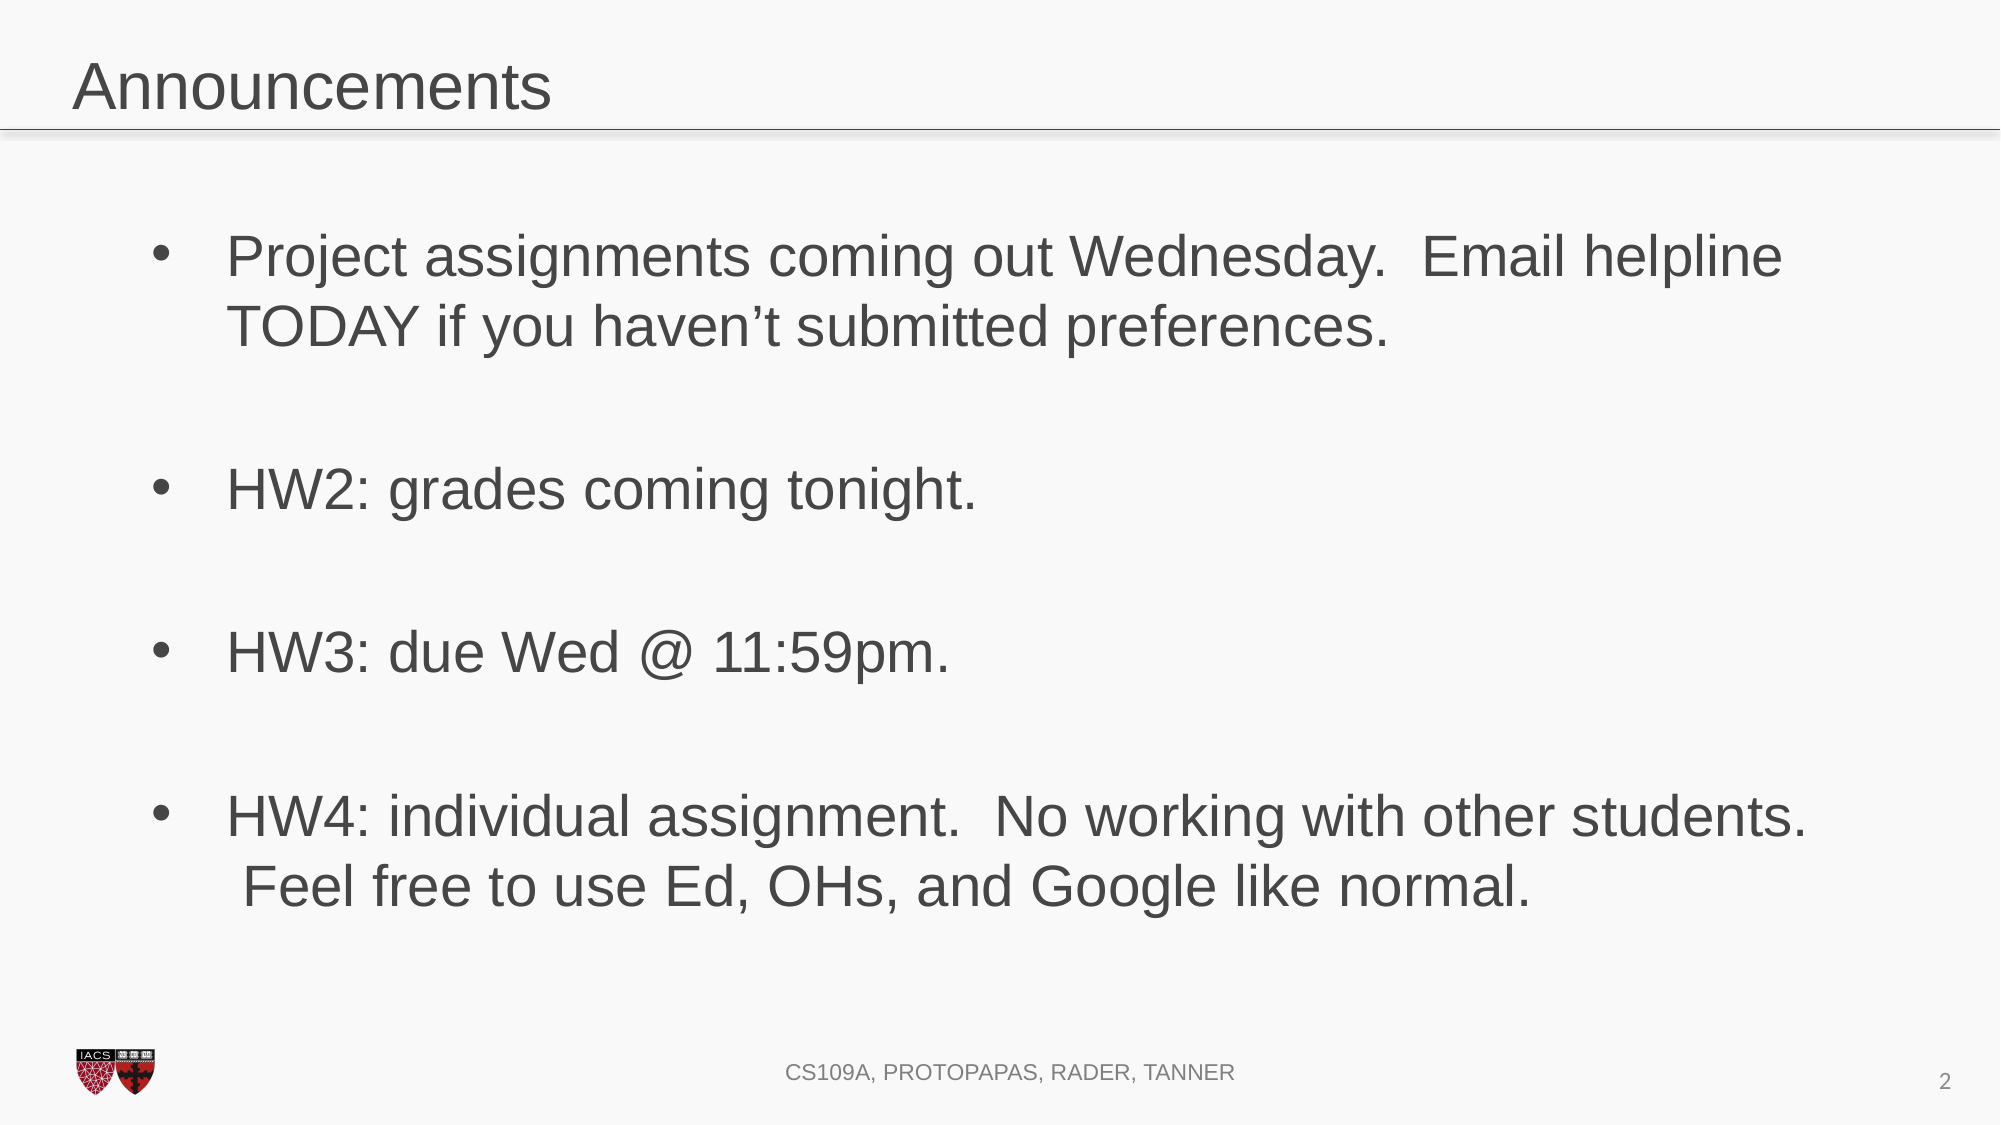

# Announcements
Project assignments coming out Wednesday.  Email helpline TODAY if you haven’t submitted preferences.

HW2: grades coming tonight.

HW3: due Wed @ 11:59pm.

HW4: individual assignment.  No working with other students.  Feel free to use Ed, OHs, and Google like normal.

2